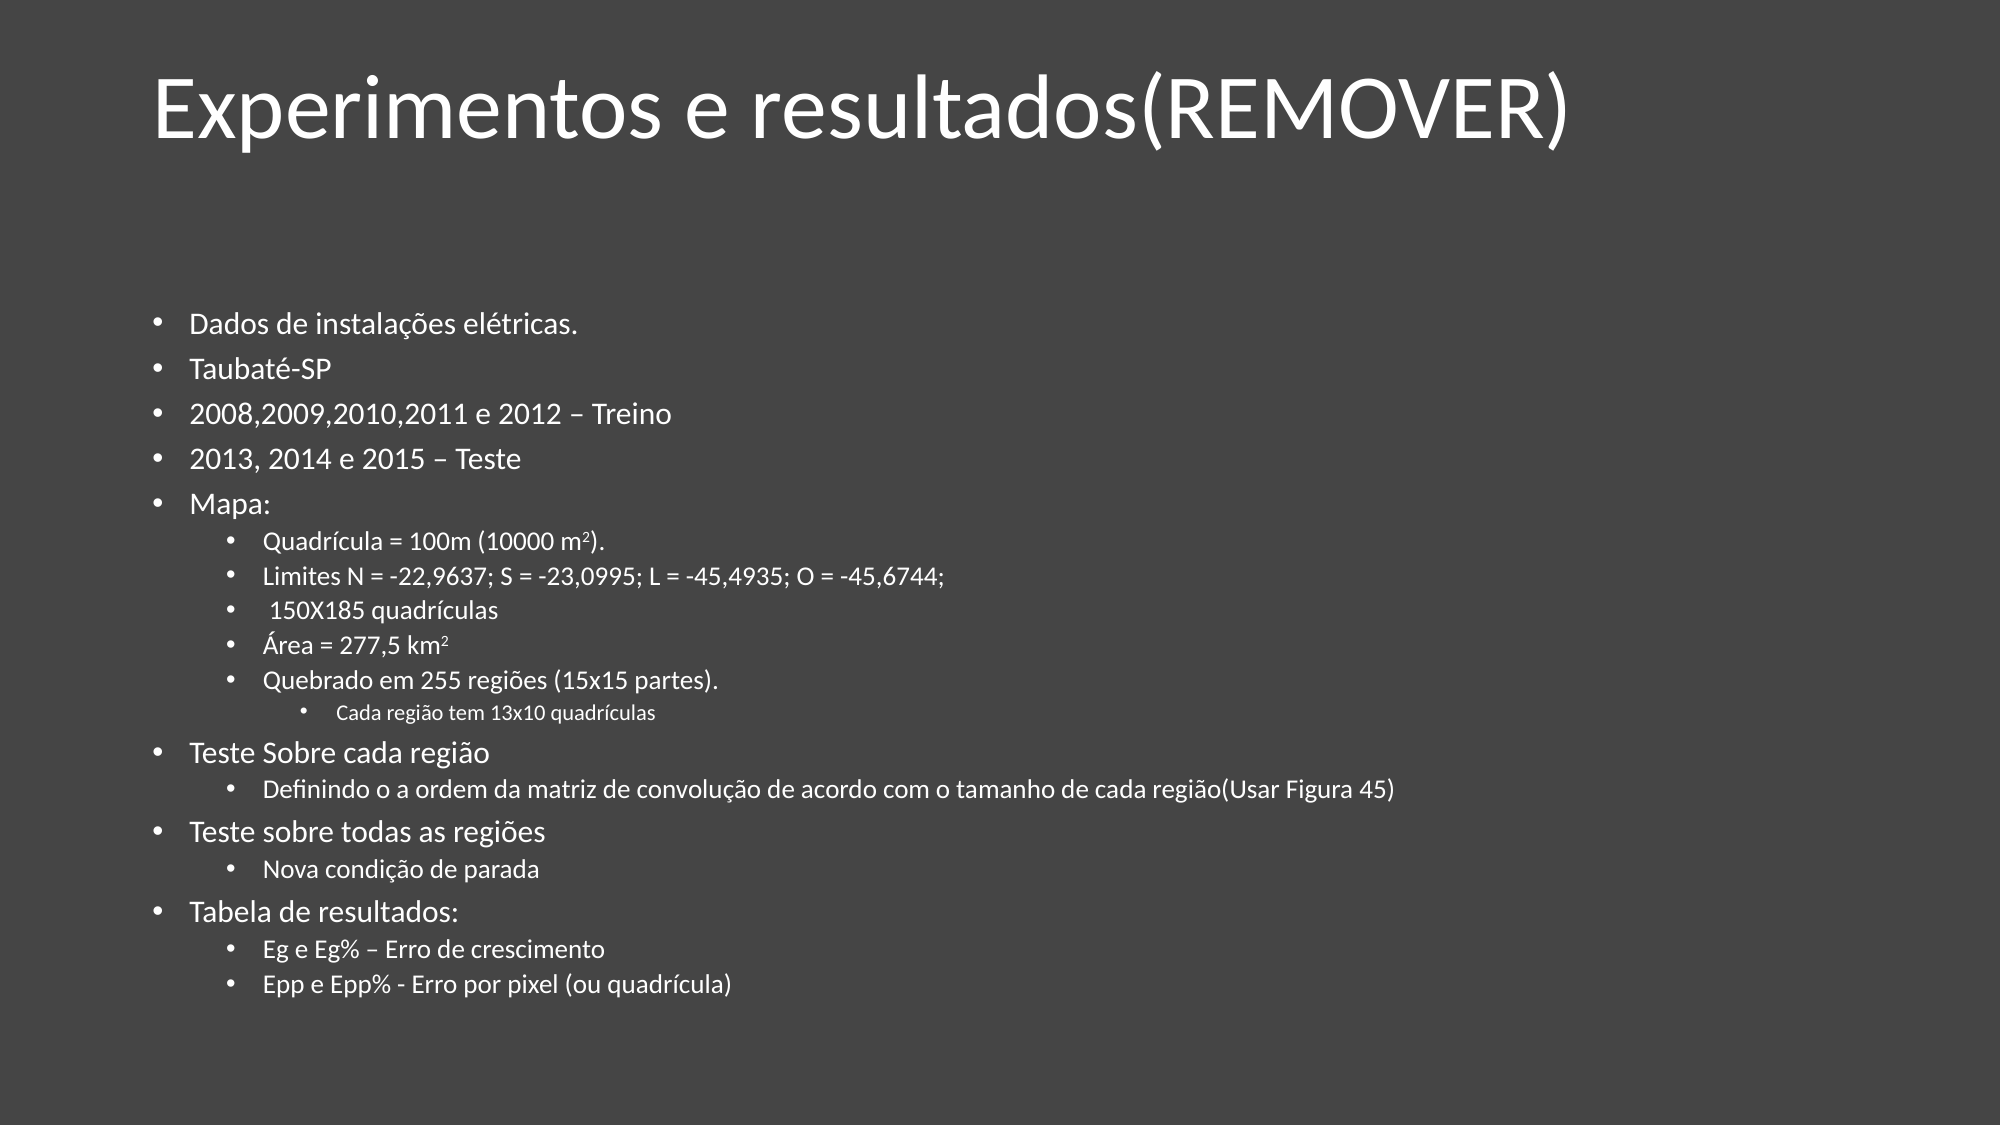

# Experimentos e resultados(REMOVER)
Dados de instalações elétricas.
Taubaté-SP
2008,2009,2010,2011 e 2012 – Treino
2013, 2014 e 2015 – Teste
Mapa:
Quadrícula = 100m (10000 m2).
Limites N = -22,9637; S = -23,0995; L = -45,4935; O = -45,6744;
 150X185 quadrículas
Área = 277,5 km2
Quebrado em 255 regiões (15x15 partes).
Cada região tem 13x10 quadrículas
Teste Sobre cada região
Definindo o a ordem da matriz de convolução de acordo com o tamanho de cada região(Usar Figura 45)
Teste sobre todas as regiões
Nova condição de parada
Tabela de resultados:
Eg e Eg% – Erro de crescimento
Epp e Epp% - Erro por pixel (ou quadrícula)